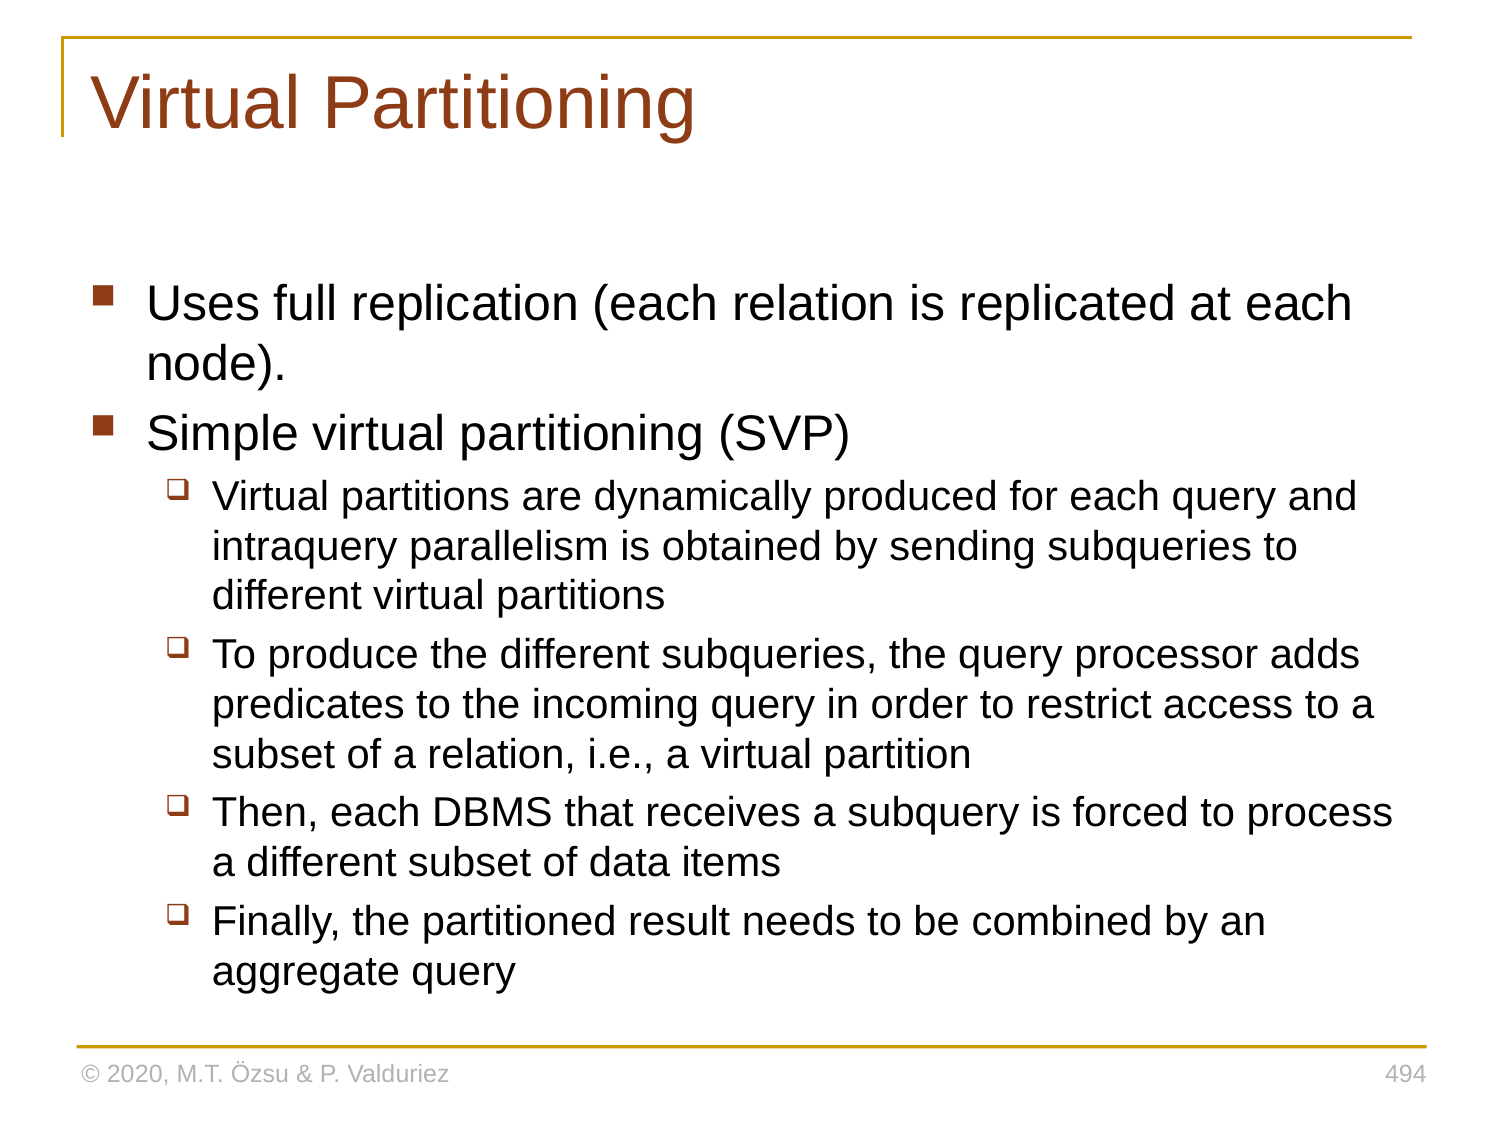

# Virtual Partitioning
Uses full replication (each relation is replicated at each node).
Simple virtual partitioning (SVP)
Virtual partitions are dynamically produced for each query and intraquery parallelism is obtained by sending subqueries to different virtual partitions
To produce the different subqueries, the query processor adds predicates to the incoming query in order to restrict access to a subset of a relation, i.e., a virtual partition
Then, each DBMS that receives a subquery is forced to process a different subset of data items
Finally, the partitioned result needs to be combined by an aggregate query

© 2020, M.T. Özsu & P. Valduriez
494